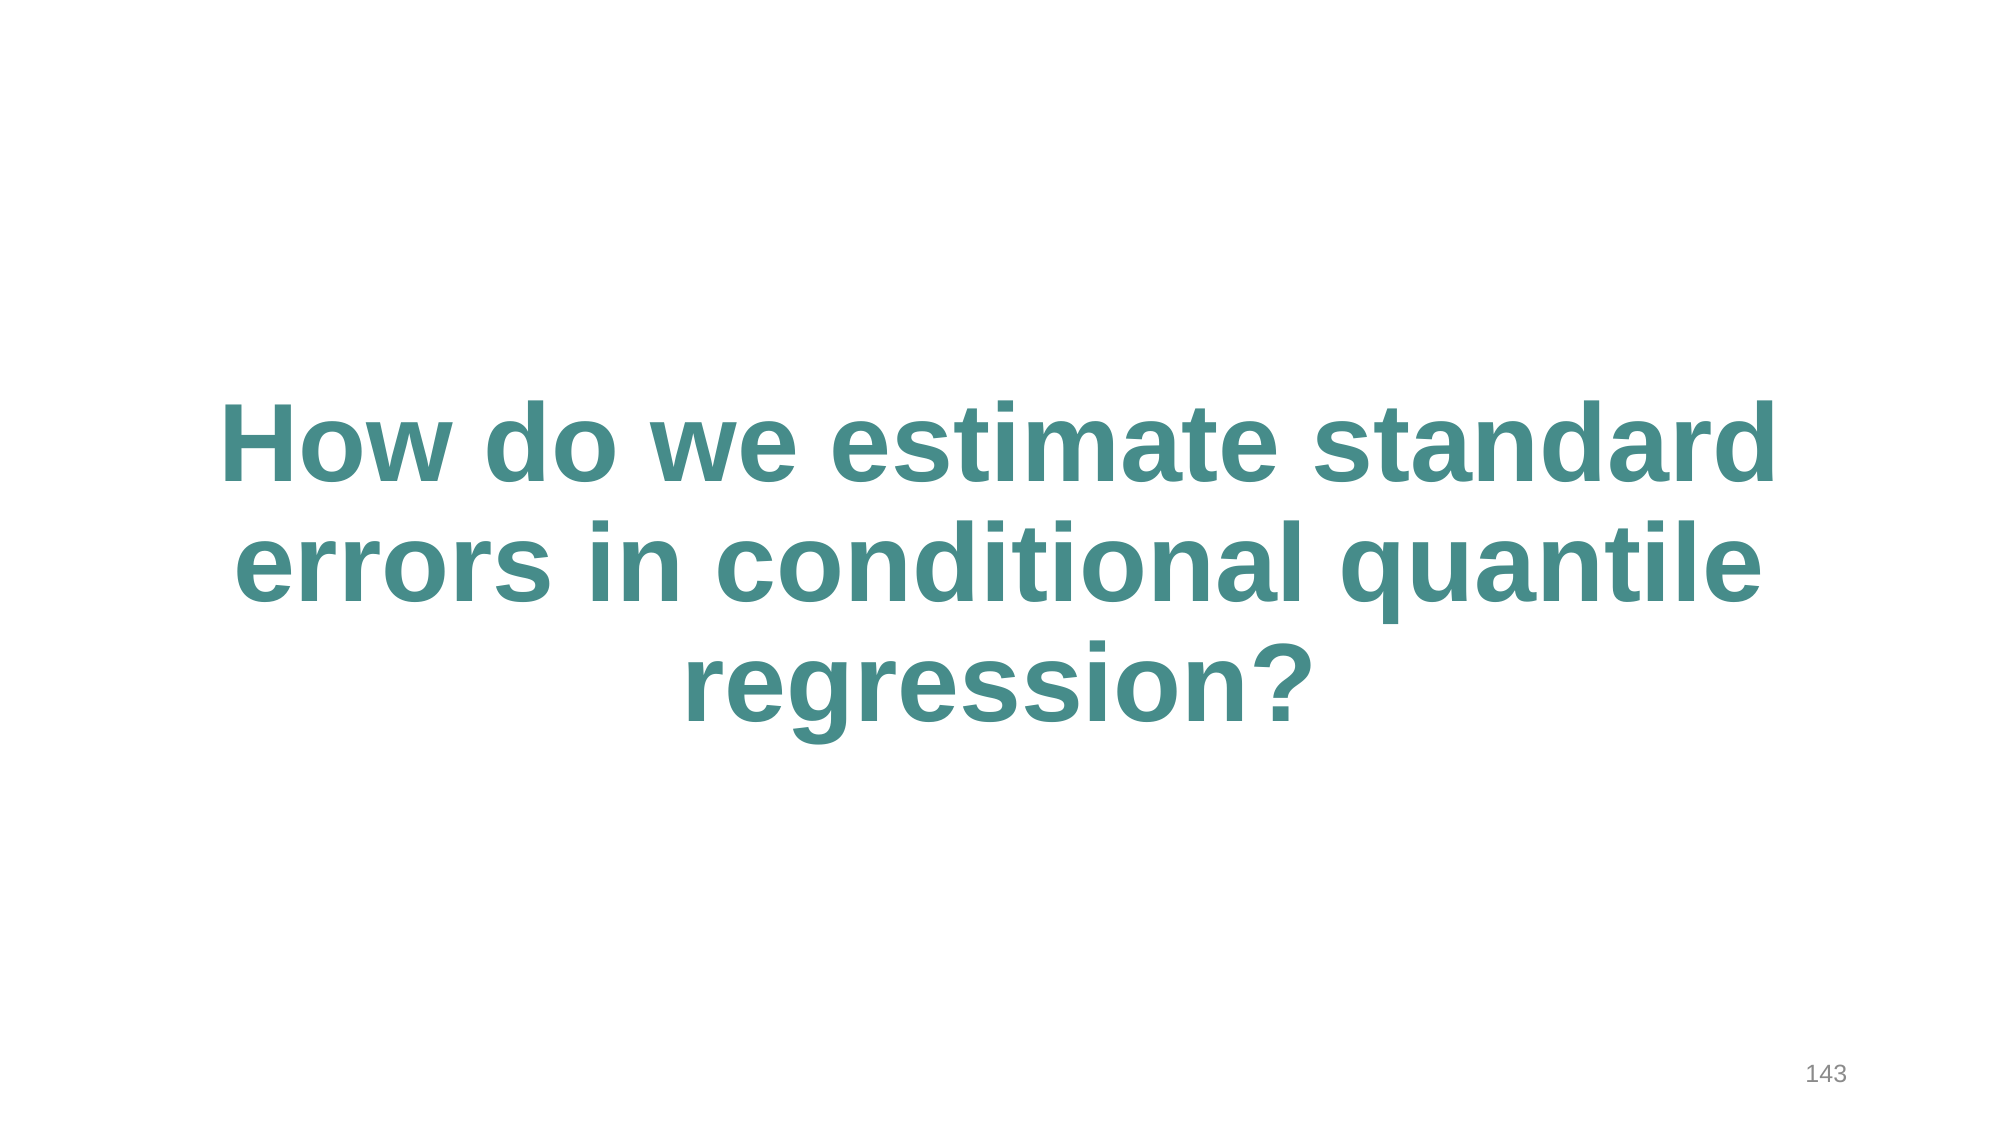

# How do we estimate standard errors in conditional quantile regression?
143